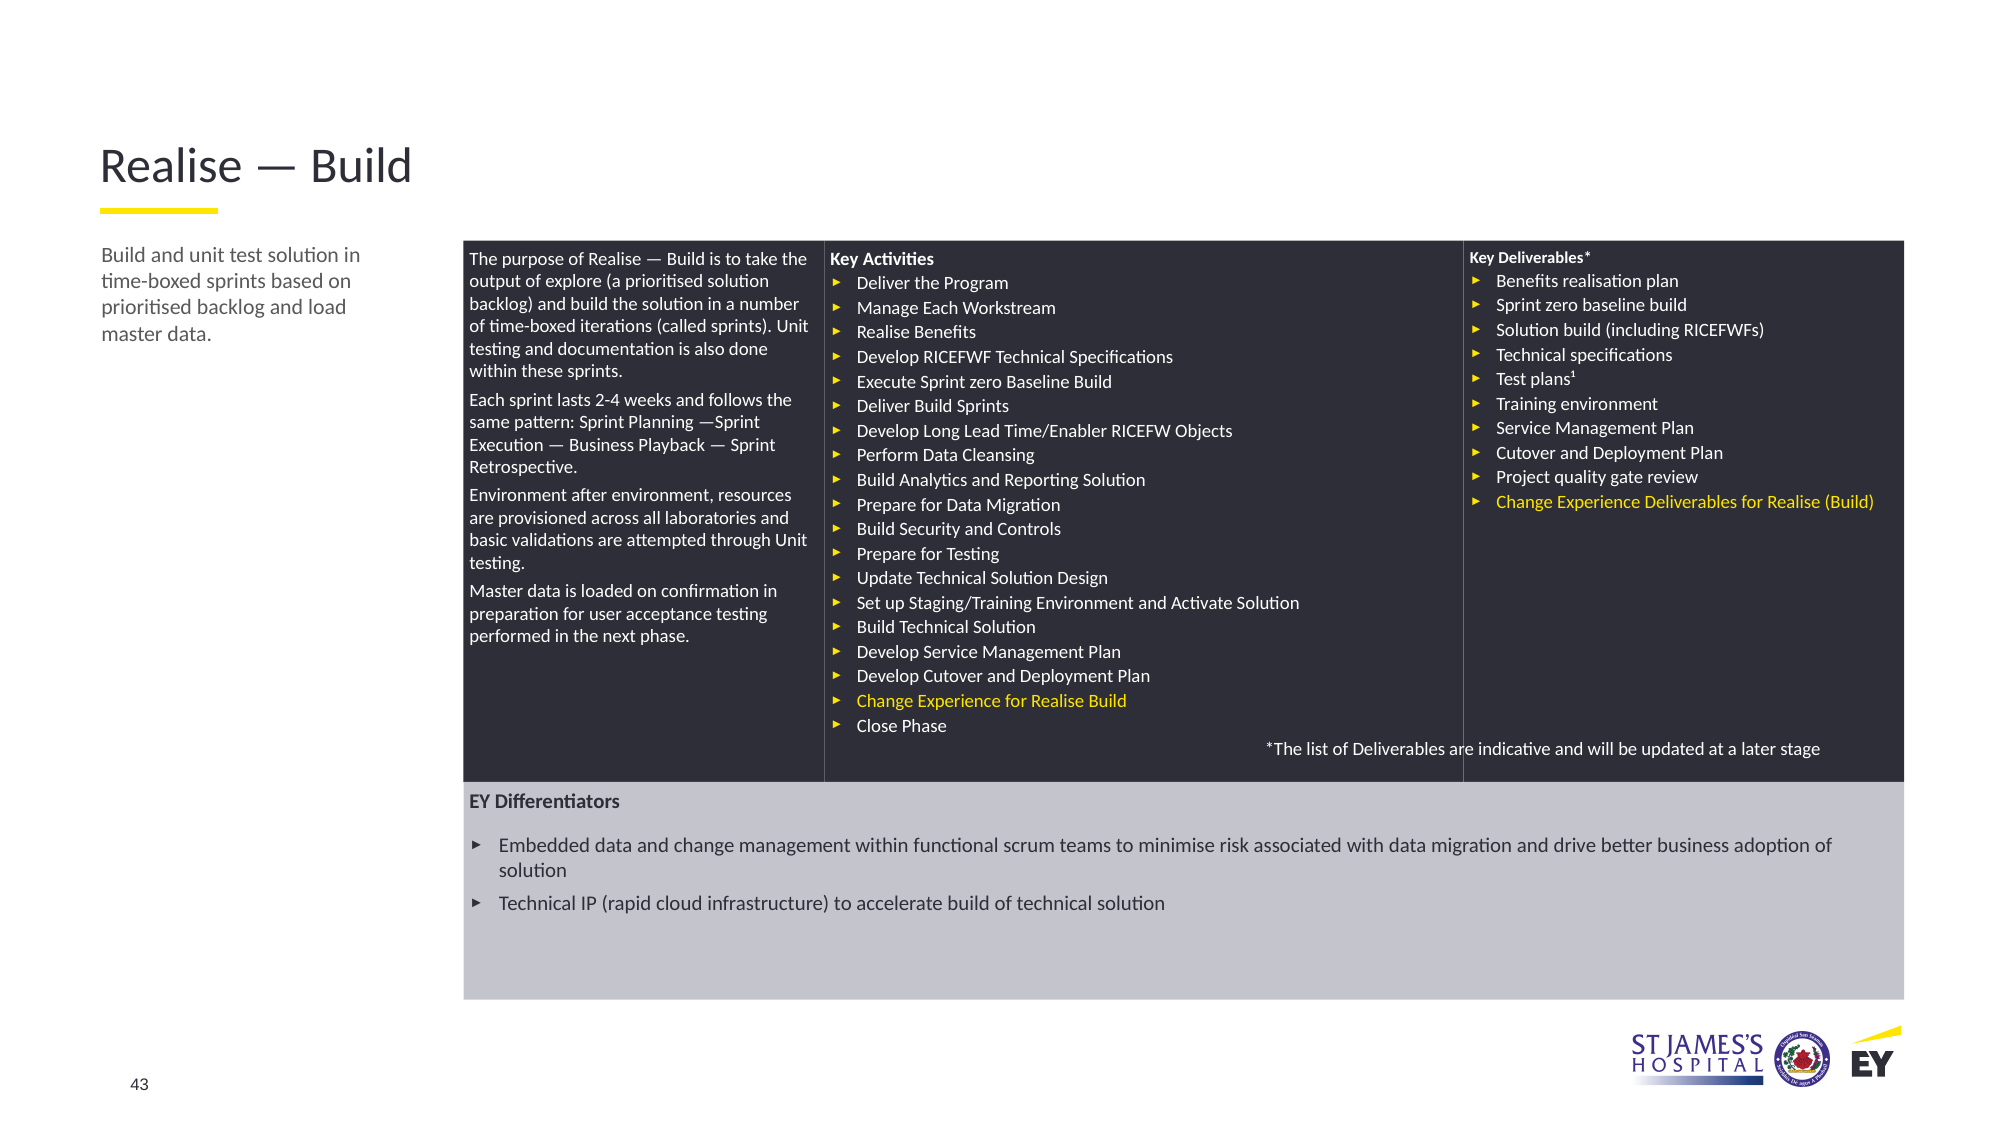

Realise — Build
Build and unit test solution in time-boxed sprints based on prioritised backlog and load master data.
The purpose of Realise — Build is to take the output of explore (a prioritised solution backlog) and build the solution in a number of time-boxed iterations (called sprints). Unit testing and documentation is also done within these sprints.
Each sprint lasts 2-4 weeks and follows the same pattern: Sprint Planning —Sprint Execution — Business Playback — Sprint Retrospective.
Environment after environment, resources are provisioned across all laboratories and basic validations are attempted through Unit testing.
Master data is loaded on confirmation in preparation for user acceptance testing performed in the next phase.
Key Activities
Deliver the Program
Manage Each Workstream
Realise Benefits
Develop RICEFWF Technical Specifications
Execute Sprint zero Baseline Build
Deliver Build Sprints
Develop Long Lead Time/Enabler RICEFW Objects
Perform Data Cleansing
Build Analytics and Reporting Solution
Prepare for Data Migration
Build Security and Controls
Prepare for Testing
Update Technical Solution Design
Set up Staging/Training Environment and Activate Solution
Build Technical Solution
Develop Service Management Plan
Develop Cutover and Deployment Plan
Change Experience for Realise Build
Close Phase
Key Deliverables*
Benefits realisation plan
Sprint zero baseline build
Solution build (including RICEFWFs)
Technical specifications
Test plans¹
Training environment
Service Management Plan
Cutover and Deployment Plan
Project quality gate review
Change Experience Deliverables for Realise (Build)
*The list of Deliverables are indicative and will be updated at a later stage

EY Differentiators
Embedded data and change management within functional scrum teams to minimise risk associated with data migration and drive better business adoption of solution
Technical IP (rapid cloud infrastructure) to accelerate build of technical solution